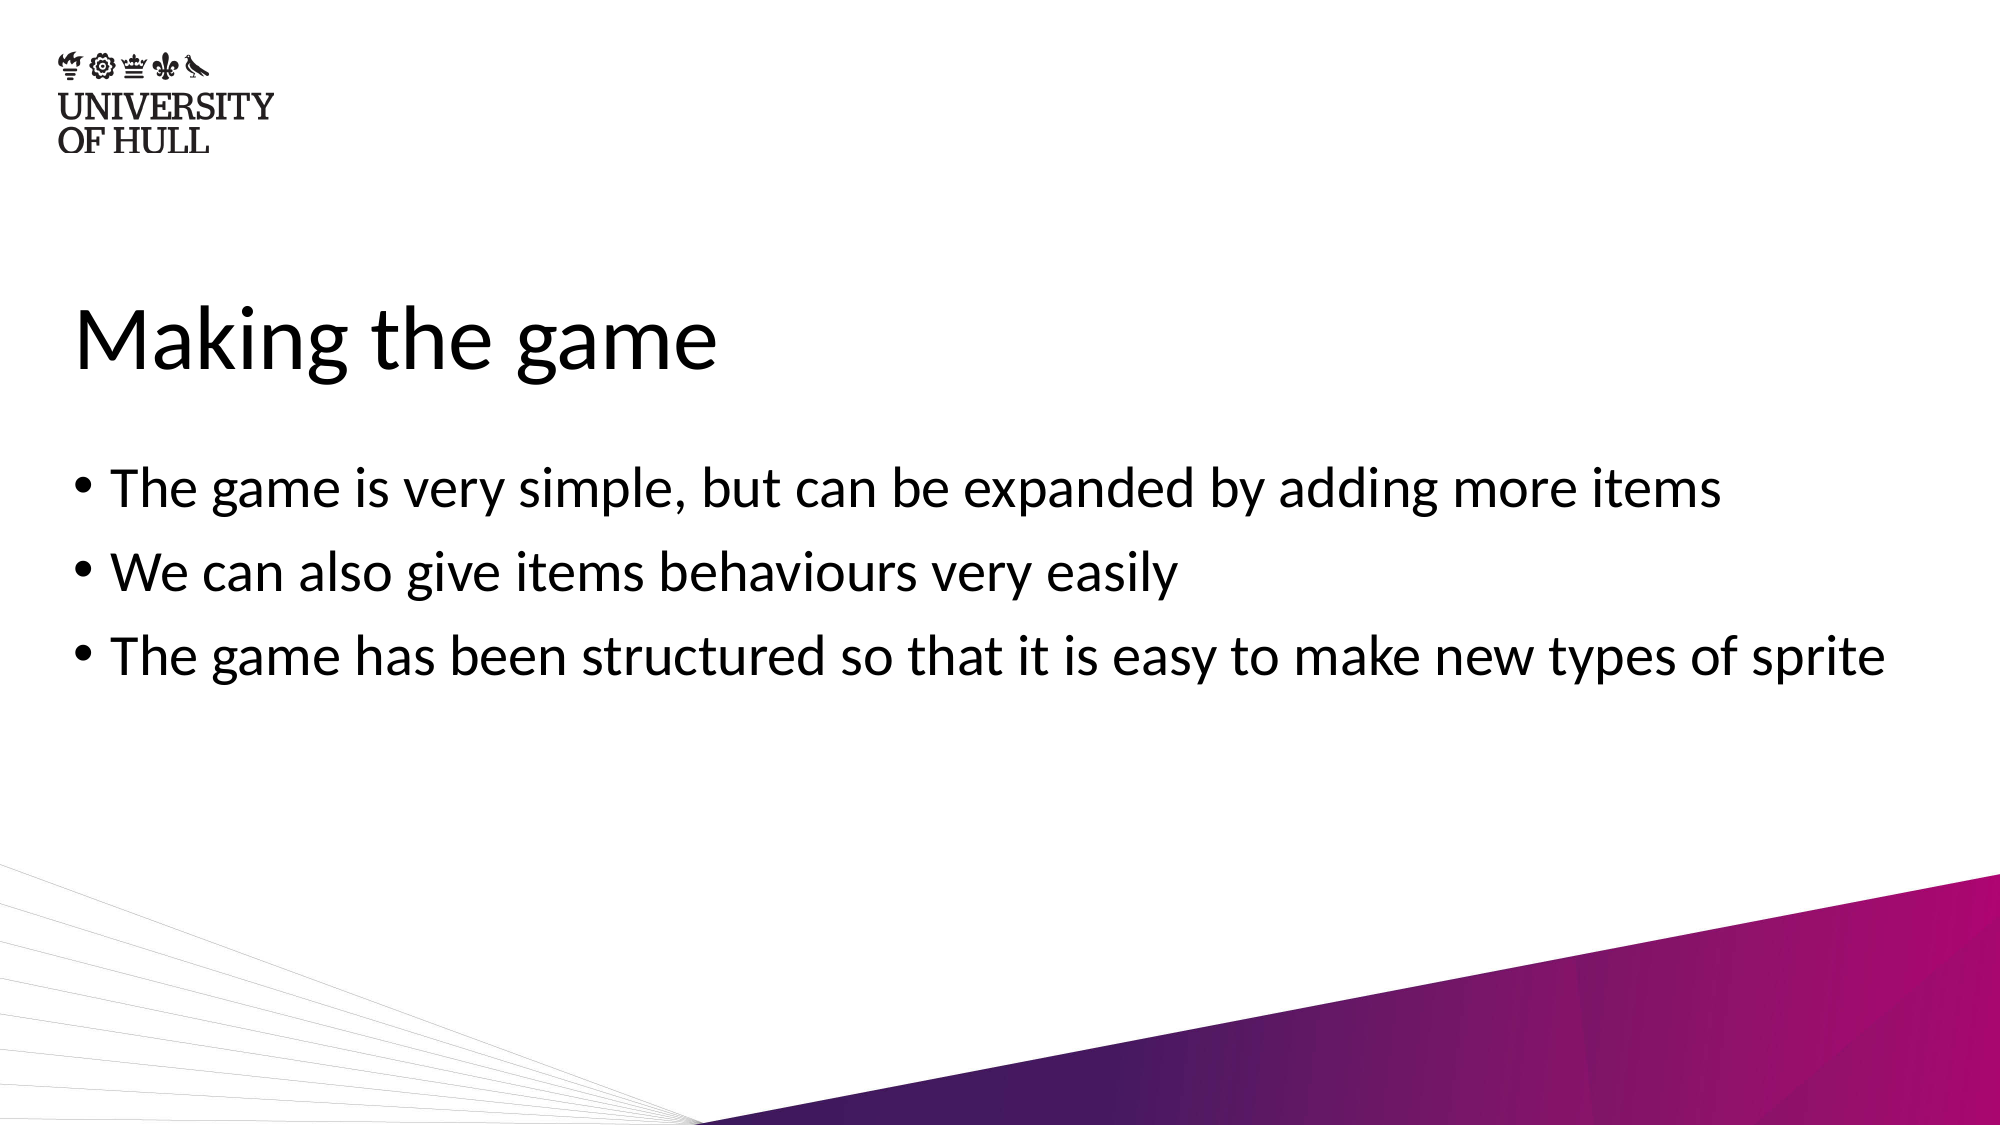

# Making the game
The game is very simple, but can be expanded by adding more items
We can also give items behaviours very easily
The game has been structured so that it is easy to make new types of sprite